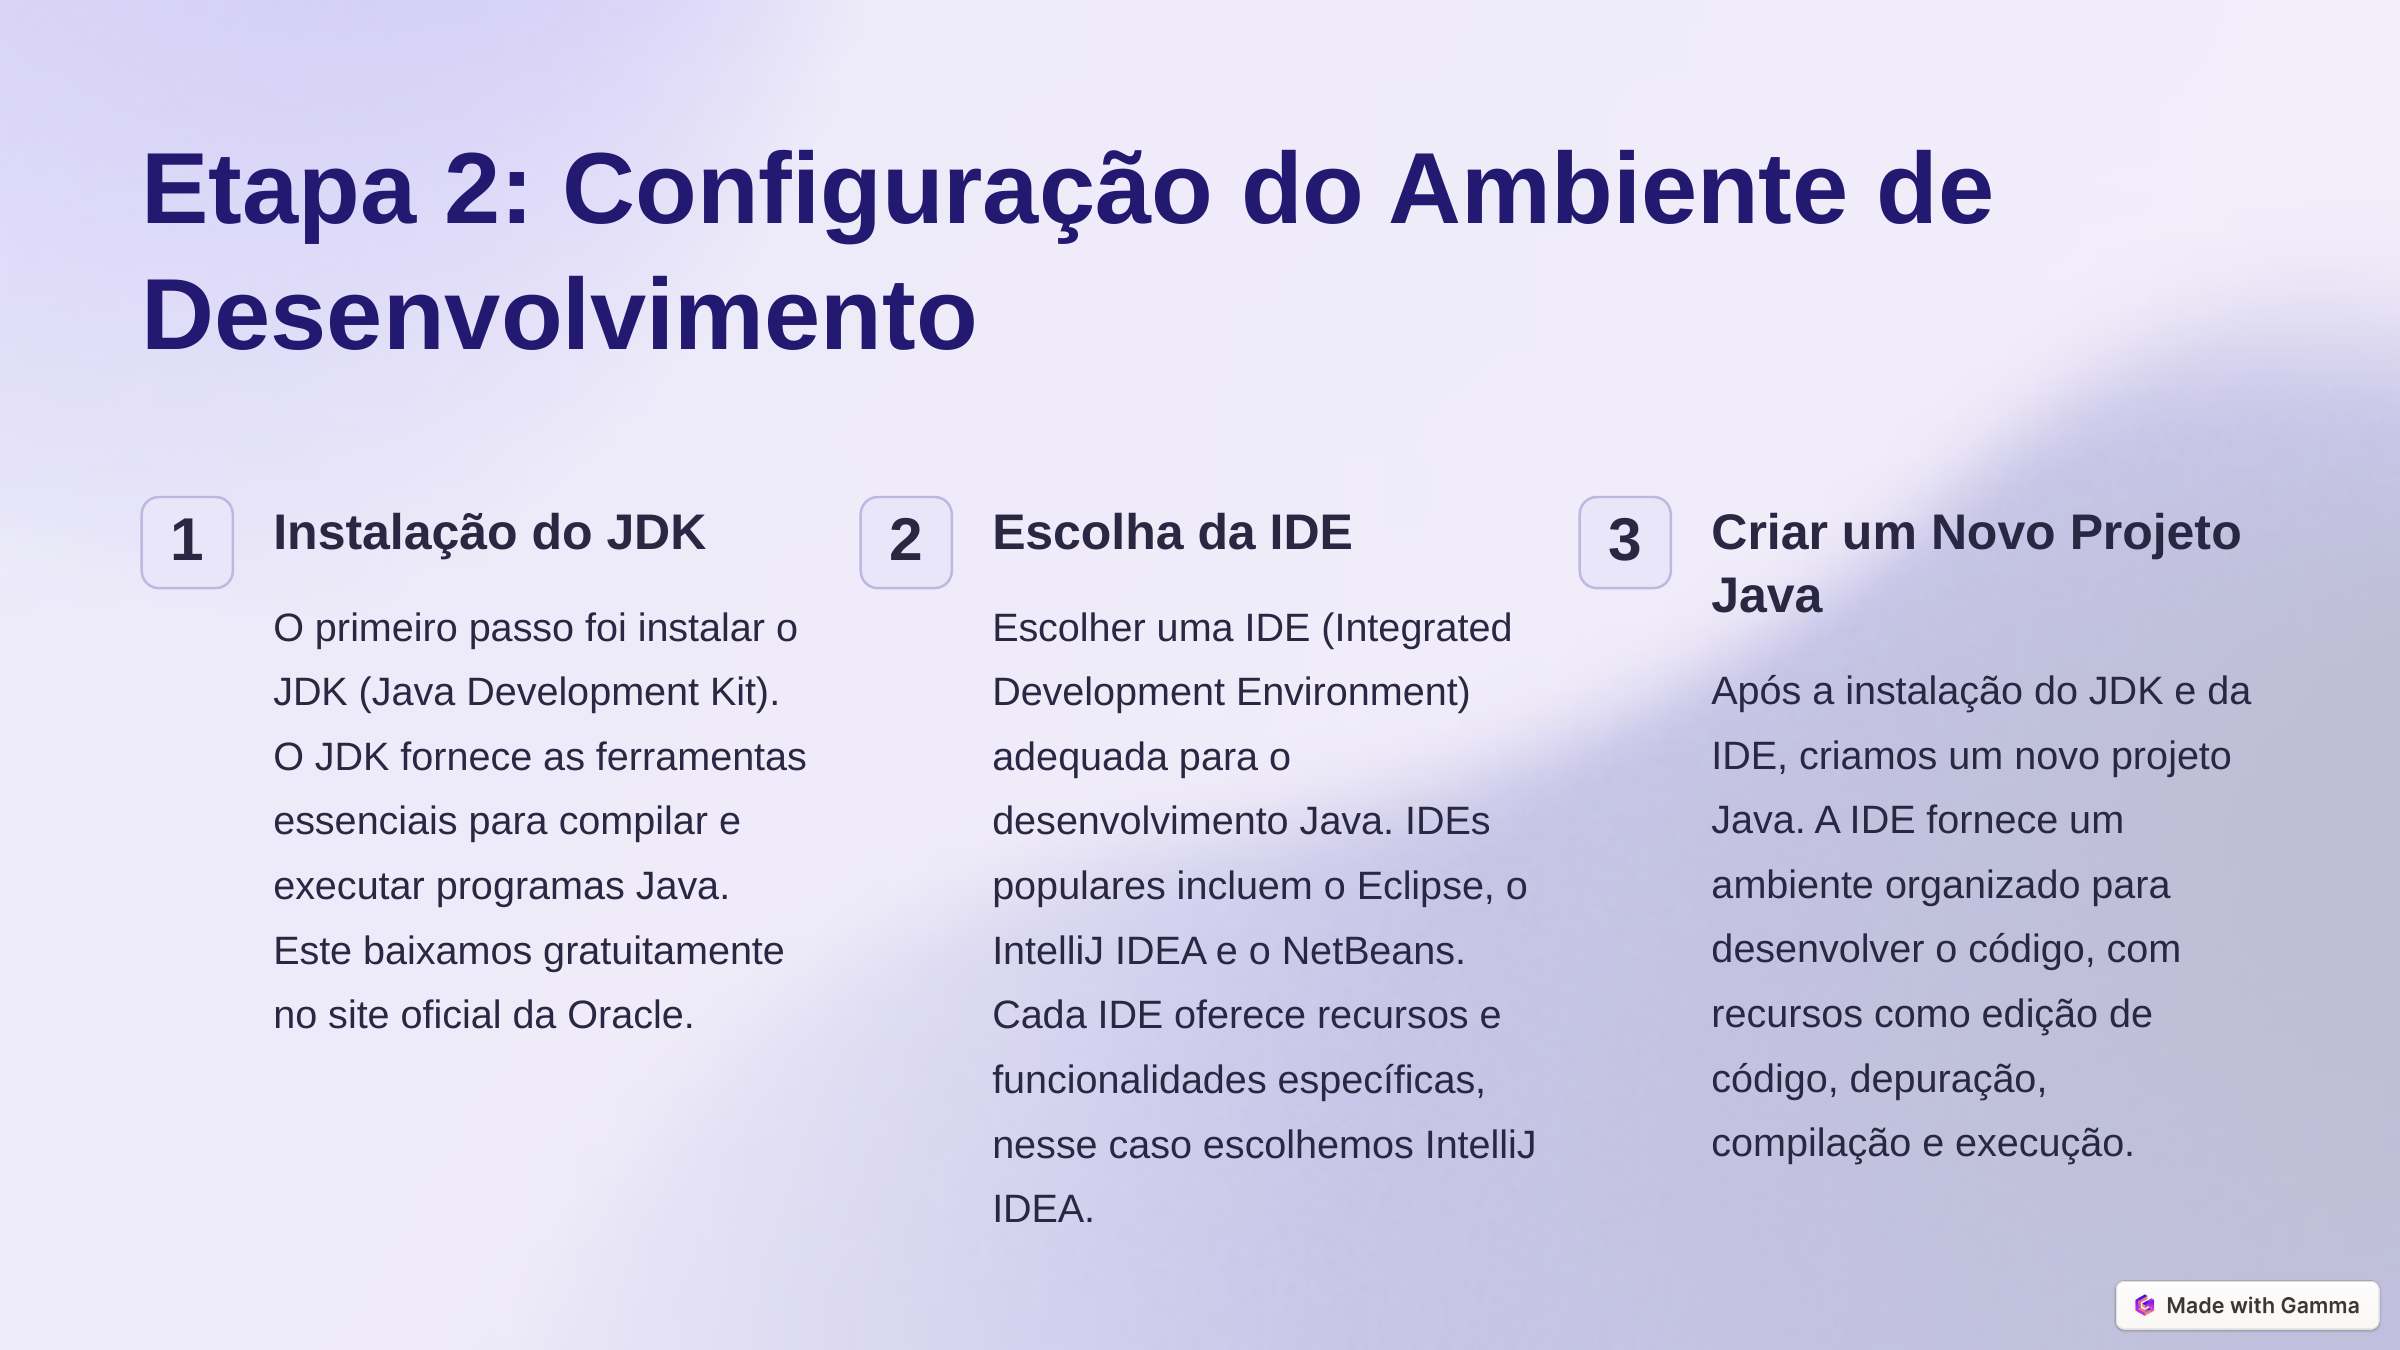

Etapa 2: Configuração do Ambiente de Desenvolvimento

Instalação do JDK

Escolha da IDE

Criar um Novo Projeto Java
1
2
3
O primeiro passo foi instalar o JDK (Java Development Kit). O JDK fornece as ferramentas essenciais para compilar e executar programas Java. Este baixamos gratuitamente no site oficial da Oracle.
Escolher uma IDE (Integrated Development Environment) adequada para o desenvolvimento Java. IDEs populares incluem o Eclipse, o IntelliJ IDEA e o NetBeans. Cada IDE oferece recursos e funcionalidades específicas, nesse caso escolhemos IntelliJ IDEA.
Após a instalação do JDK e da IDE, criamos um novo projeto Java. A IDE fornece um ambiente organizado para desenvolver o código, com recursos como edição de código, depuração, compilação e execução.